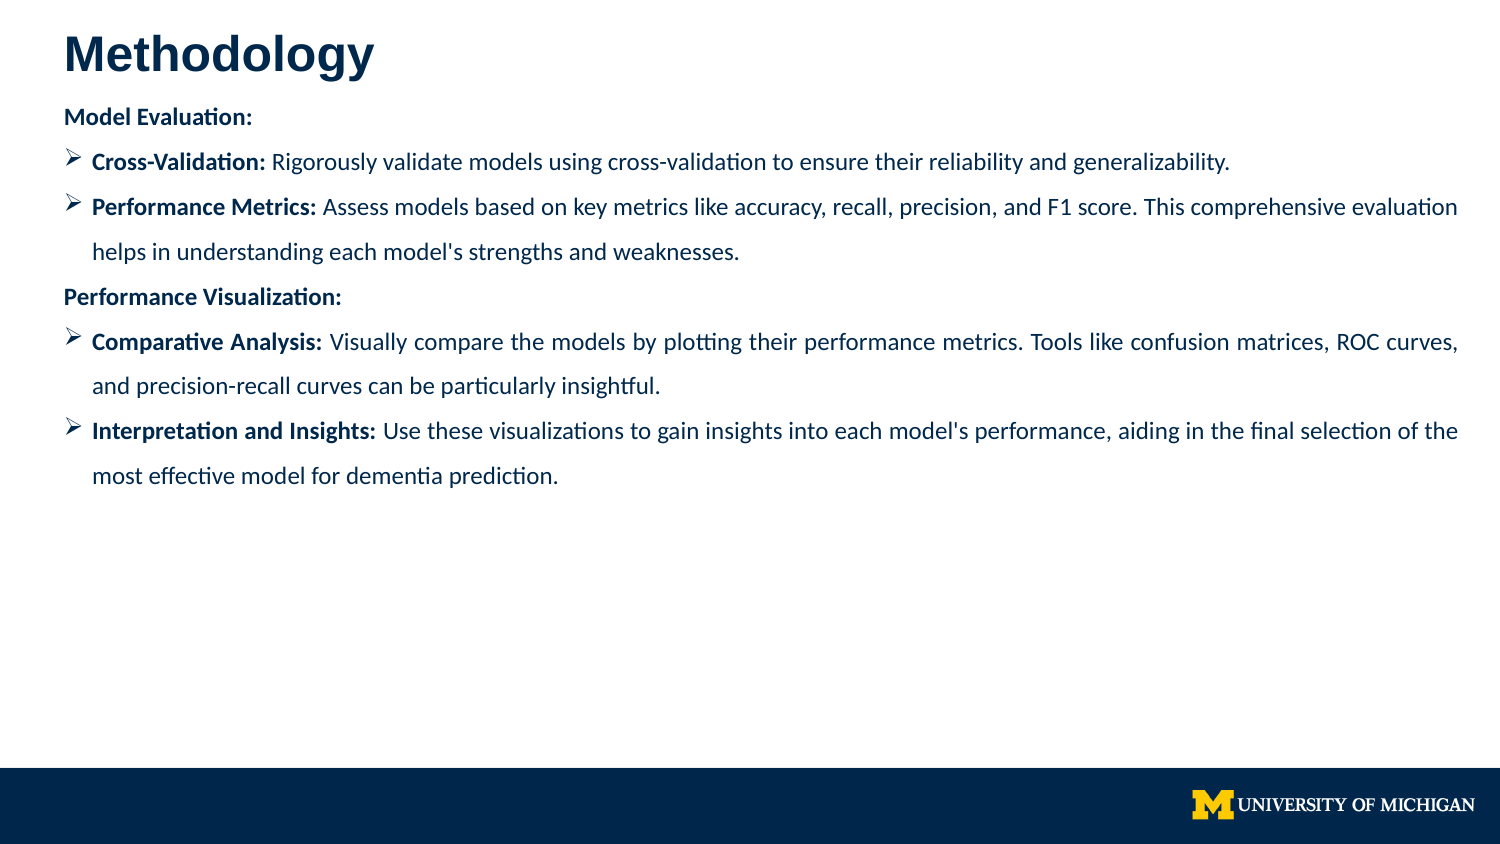

Methodology
Model Evaluation:
Cross-Validation: Rigorously validate models using cross-validation to ensure their reliability and generalizability.
Performance Metrics: Assess models based on key metrics like accuracy, recall, precision, and F1 score. This comprehensive evaluation helps in understanding each model's strengths and weaknesses.
Performance Visualization:
Comparative Analysis: Visually compare the models by plotting their performance metrics. Tools like confusion matrices, ROC curves, and precision-recall curves can be particularly insightful.
Interpretation and Insights: Use these visualizations to gain insights into each model's performance, aiding in the final selection of the most effective model for dementia prediction.